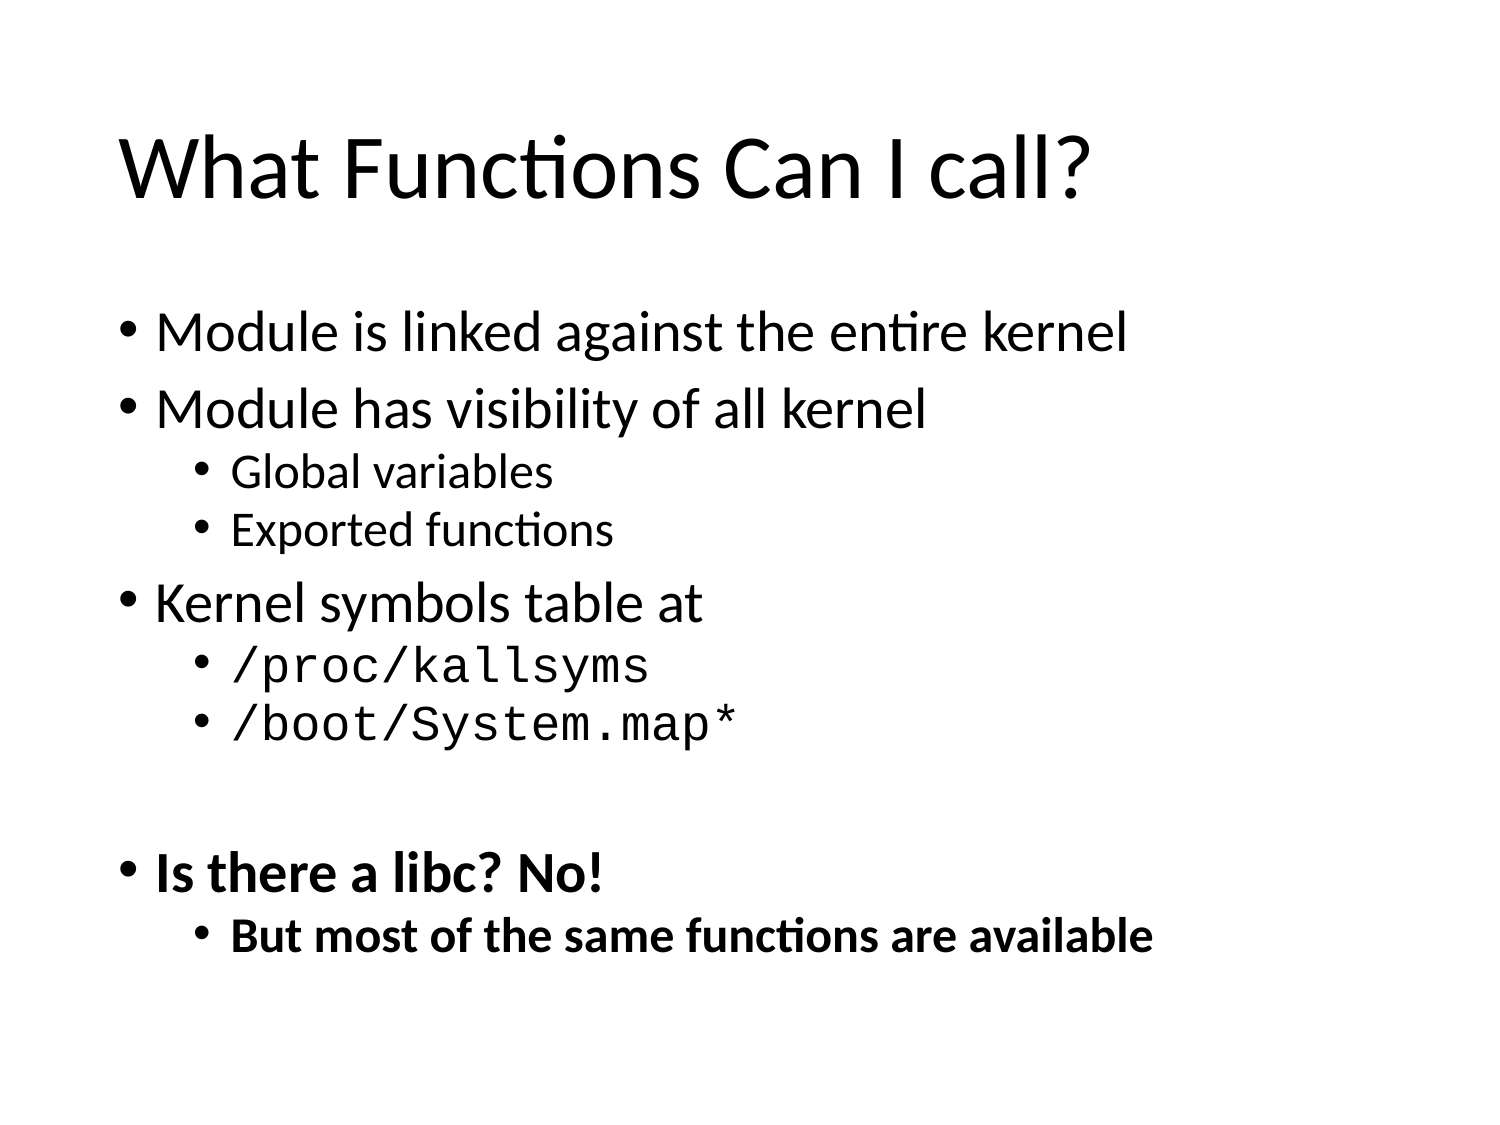

# What Functions Can I call?
Module is linked against the entire kernel
Module has visibility of all kernel
Global variables
Exported functions
Kernel symbols table at
/proc/kallsyms
/boot/System.map*

Is there a libc? No!
But most of the same functions are available